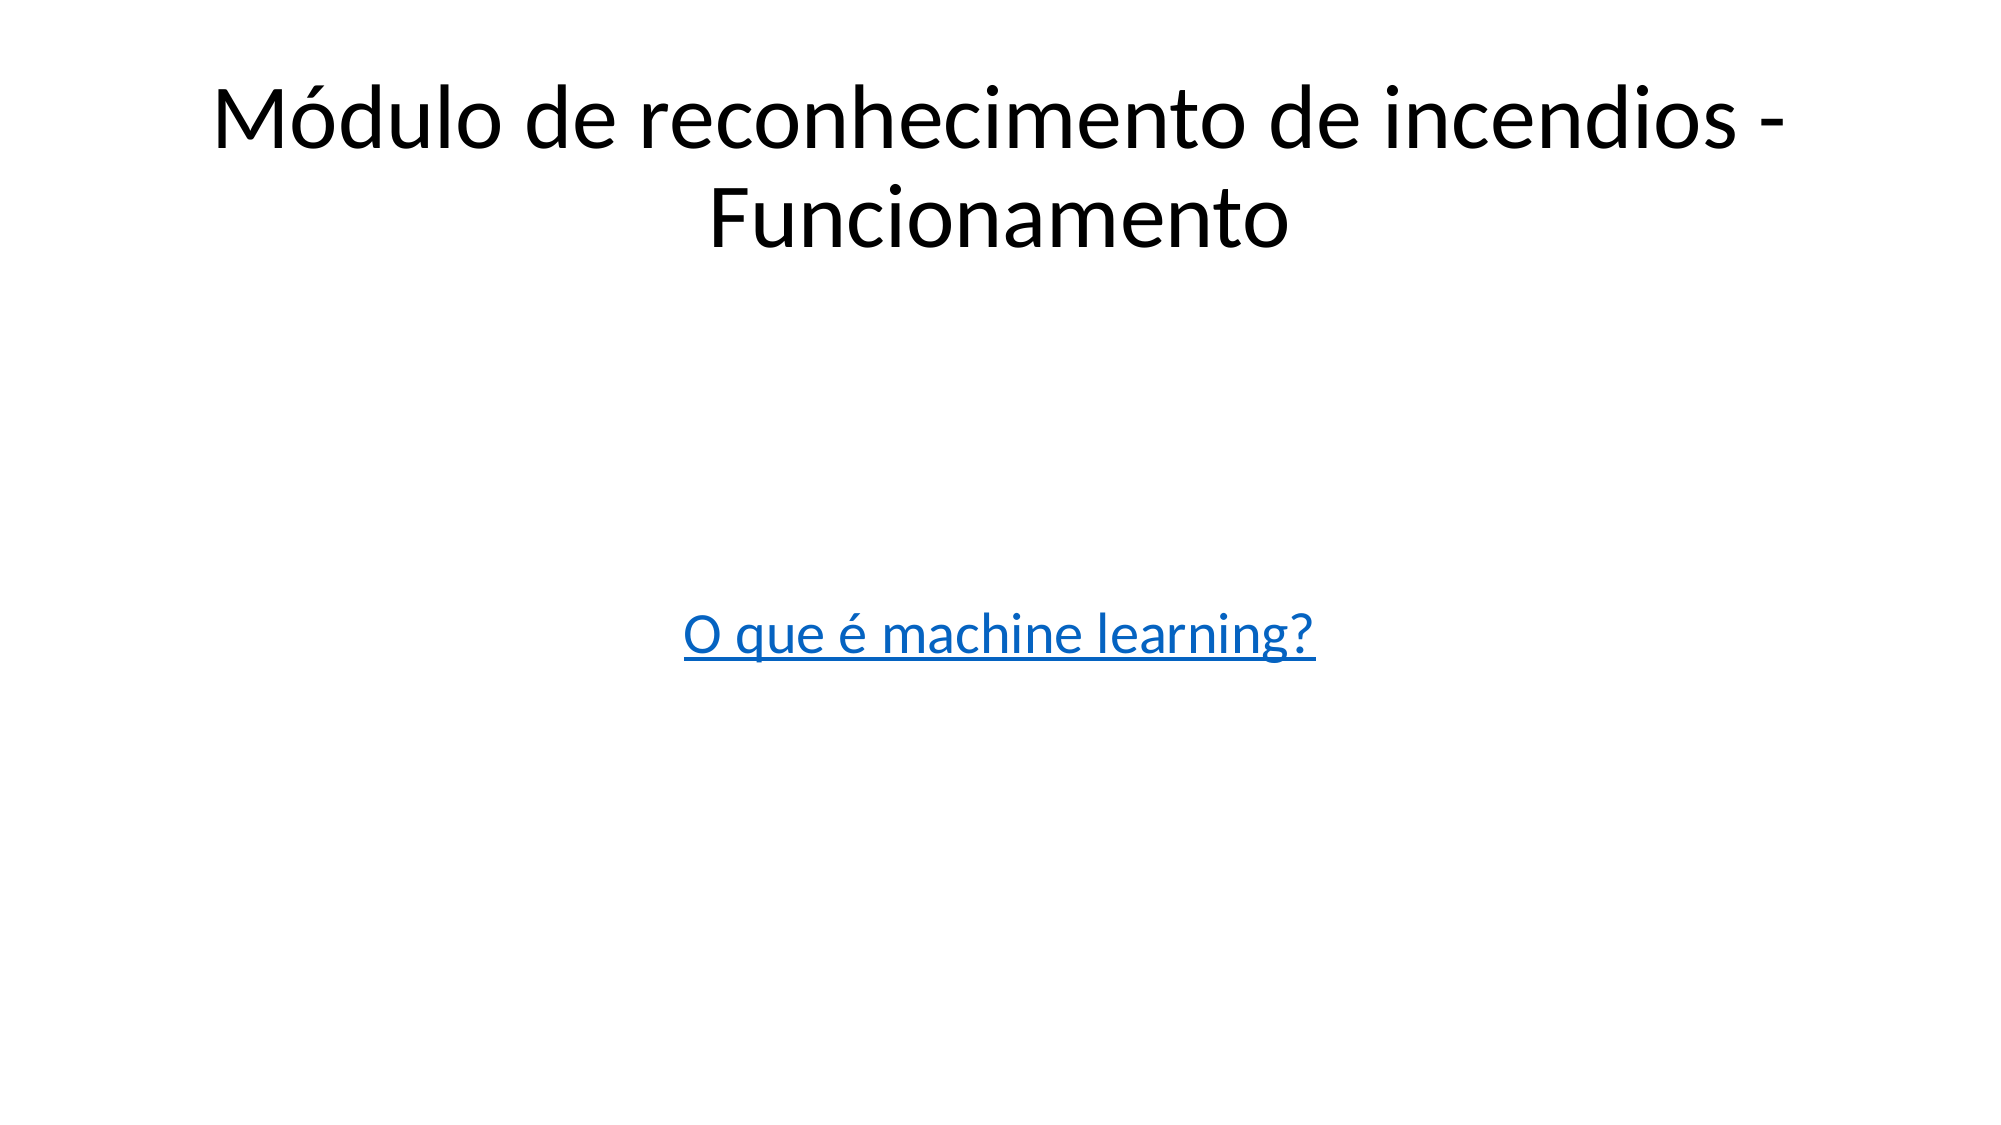

# Módulo de reconhecimento de incendios - Funcionamento

O que é machine learning?